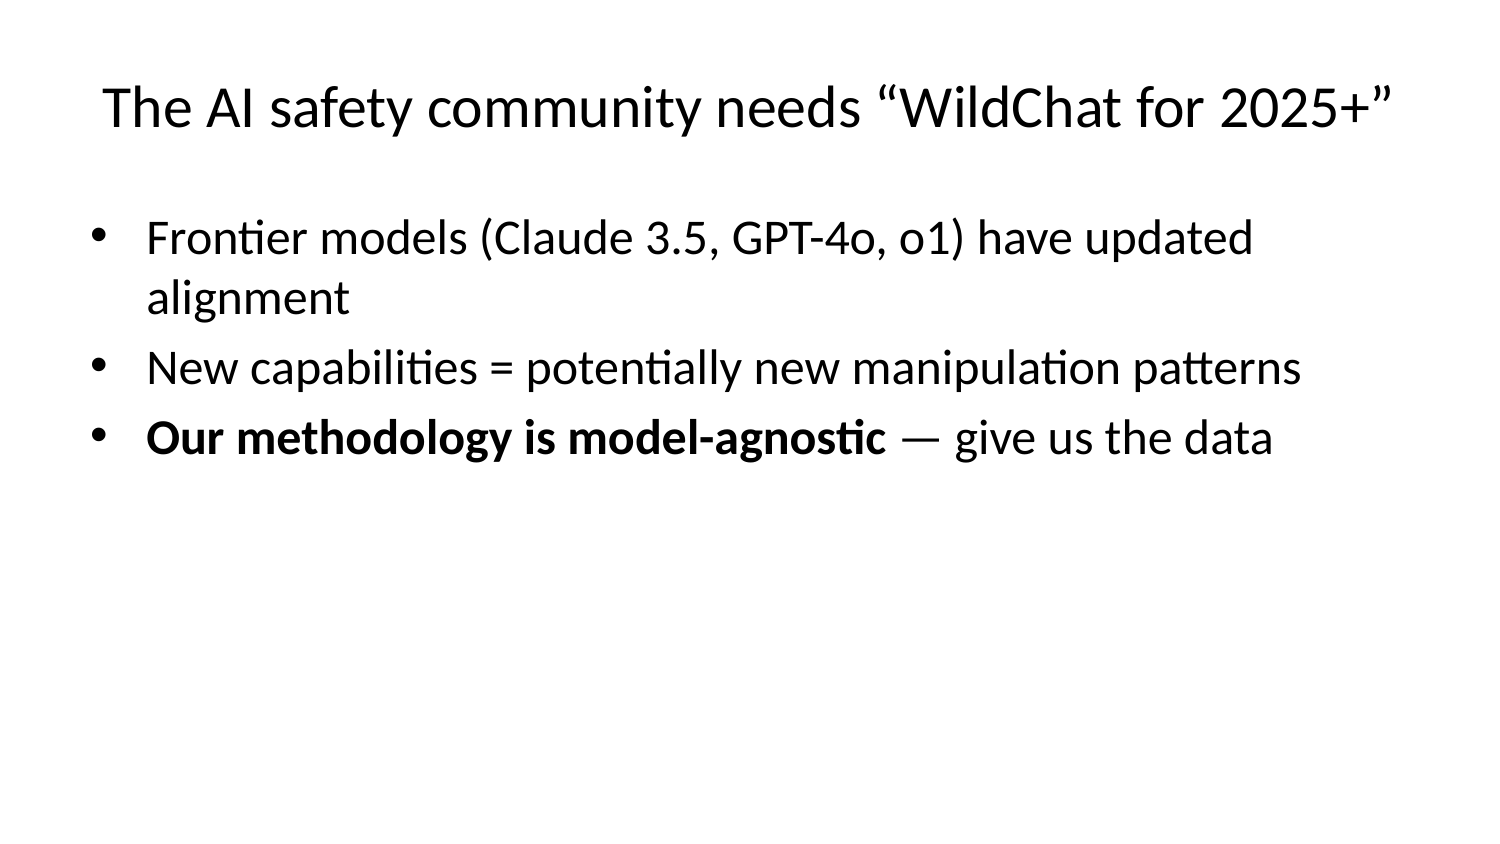

# The AI safety community needs “WildChat for 2025+”
Frontier models (Claude 3.5, GPT-4o, o1) have updated alignment
New capabilities = potentially new manipulation patterns
Our methodology is model-agnostic — give us the data